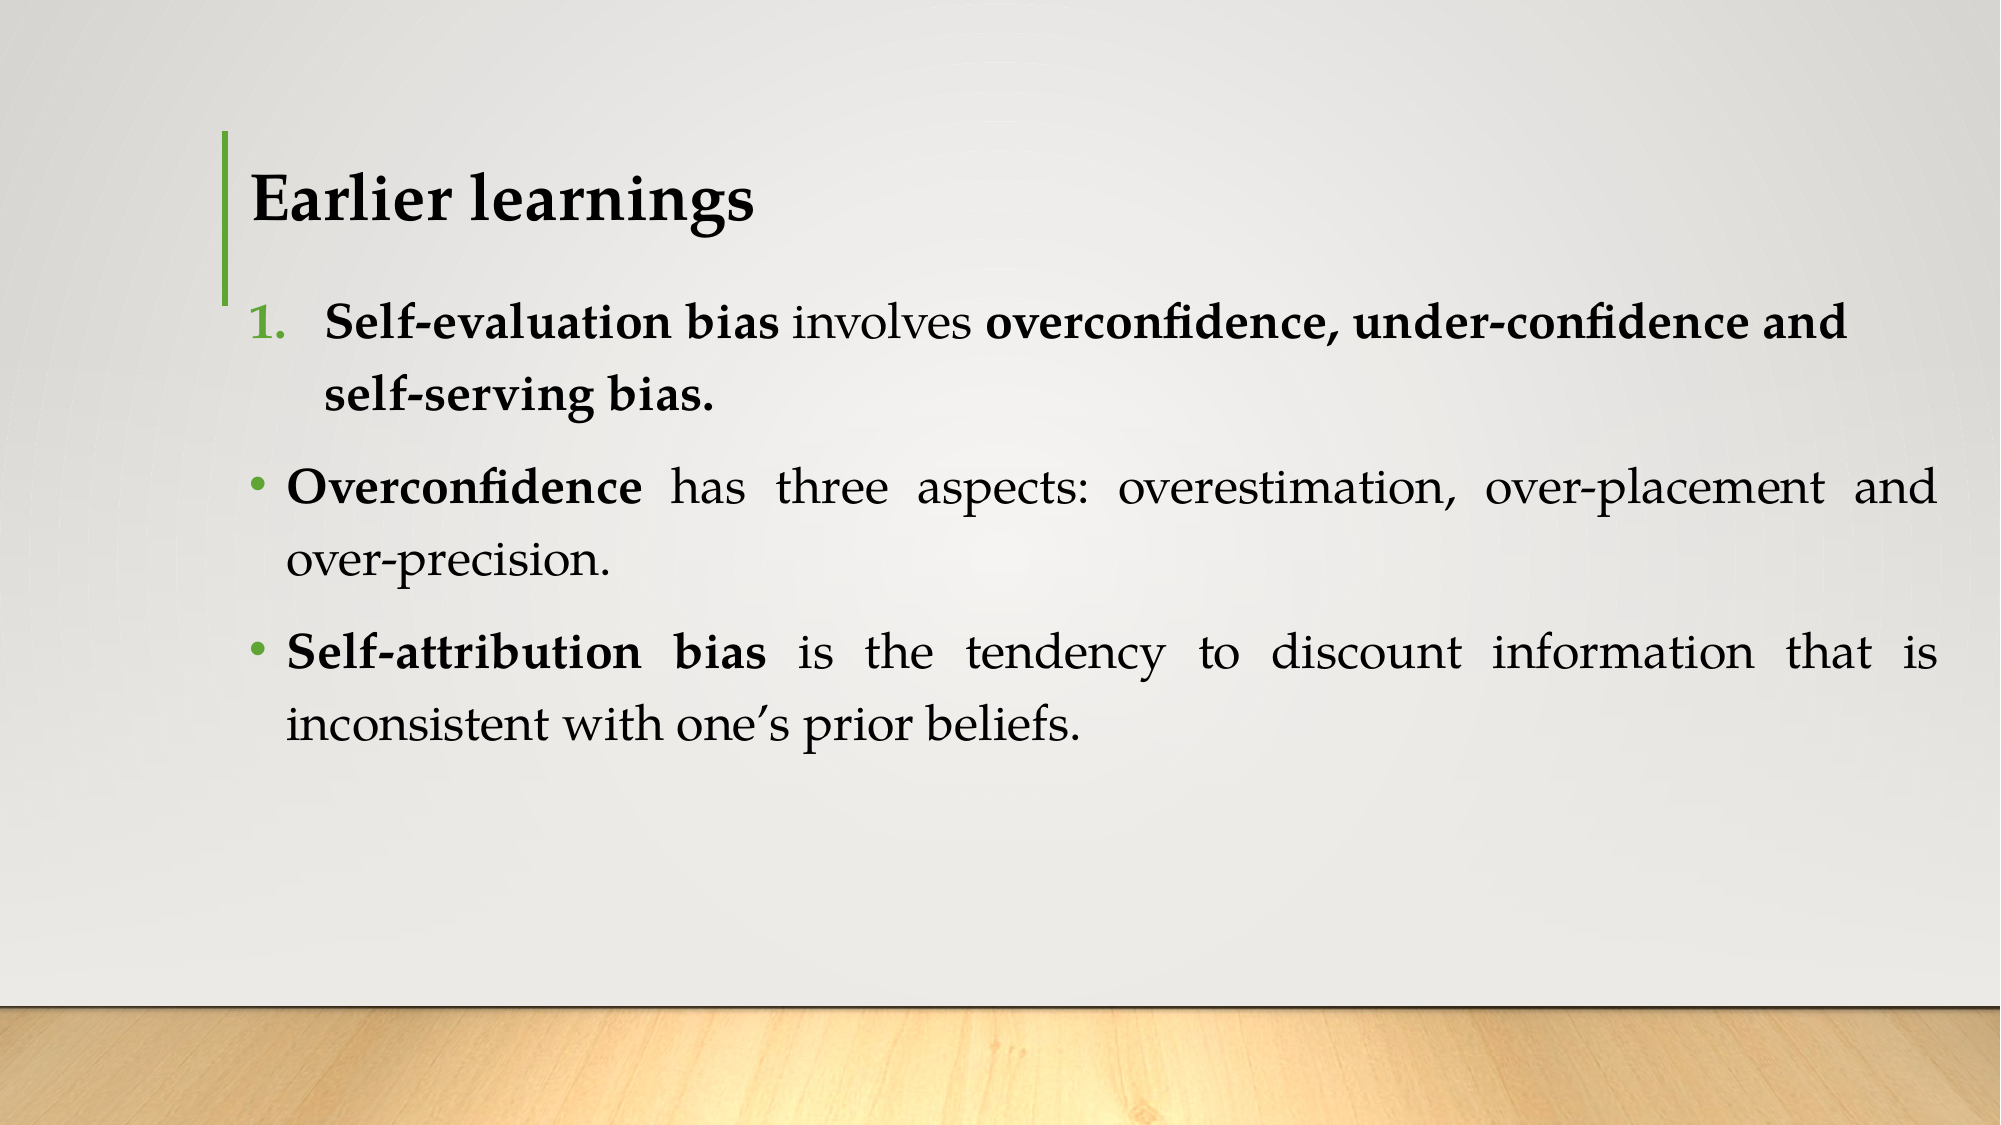

# Earlier learnings
Self-evaluation bias involves overconfidence, under-confidence and self-serving bias.
Overconfidence has three aspects: overestimation, over-placement and over-precision.
Self-attribution bias is the tendency to discount information that is inconsistent with one’s prior beliefs.